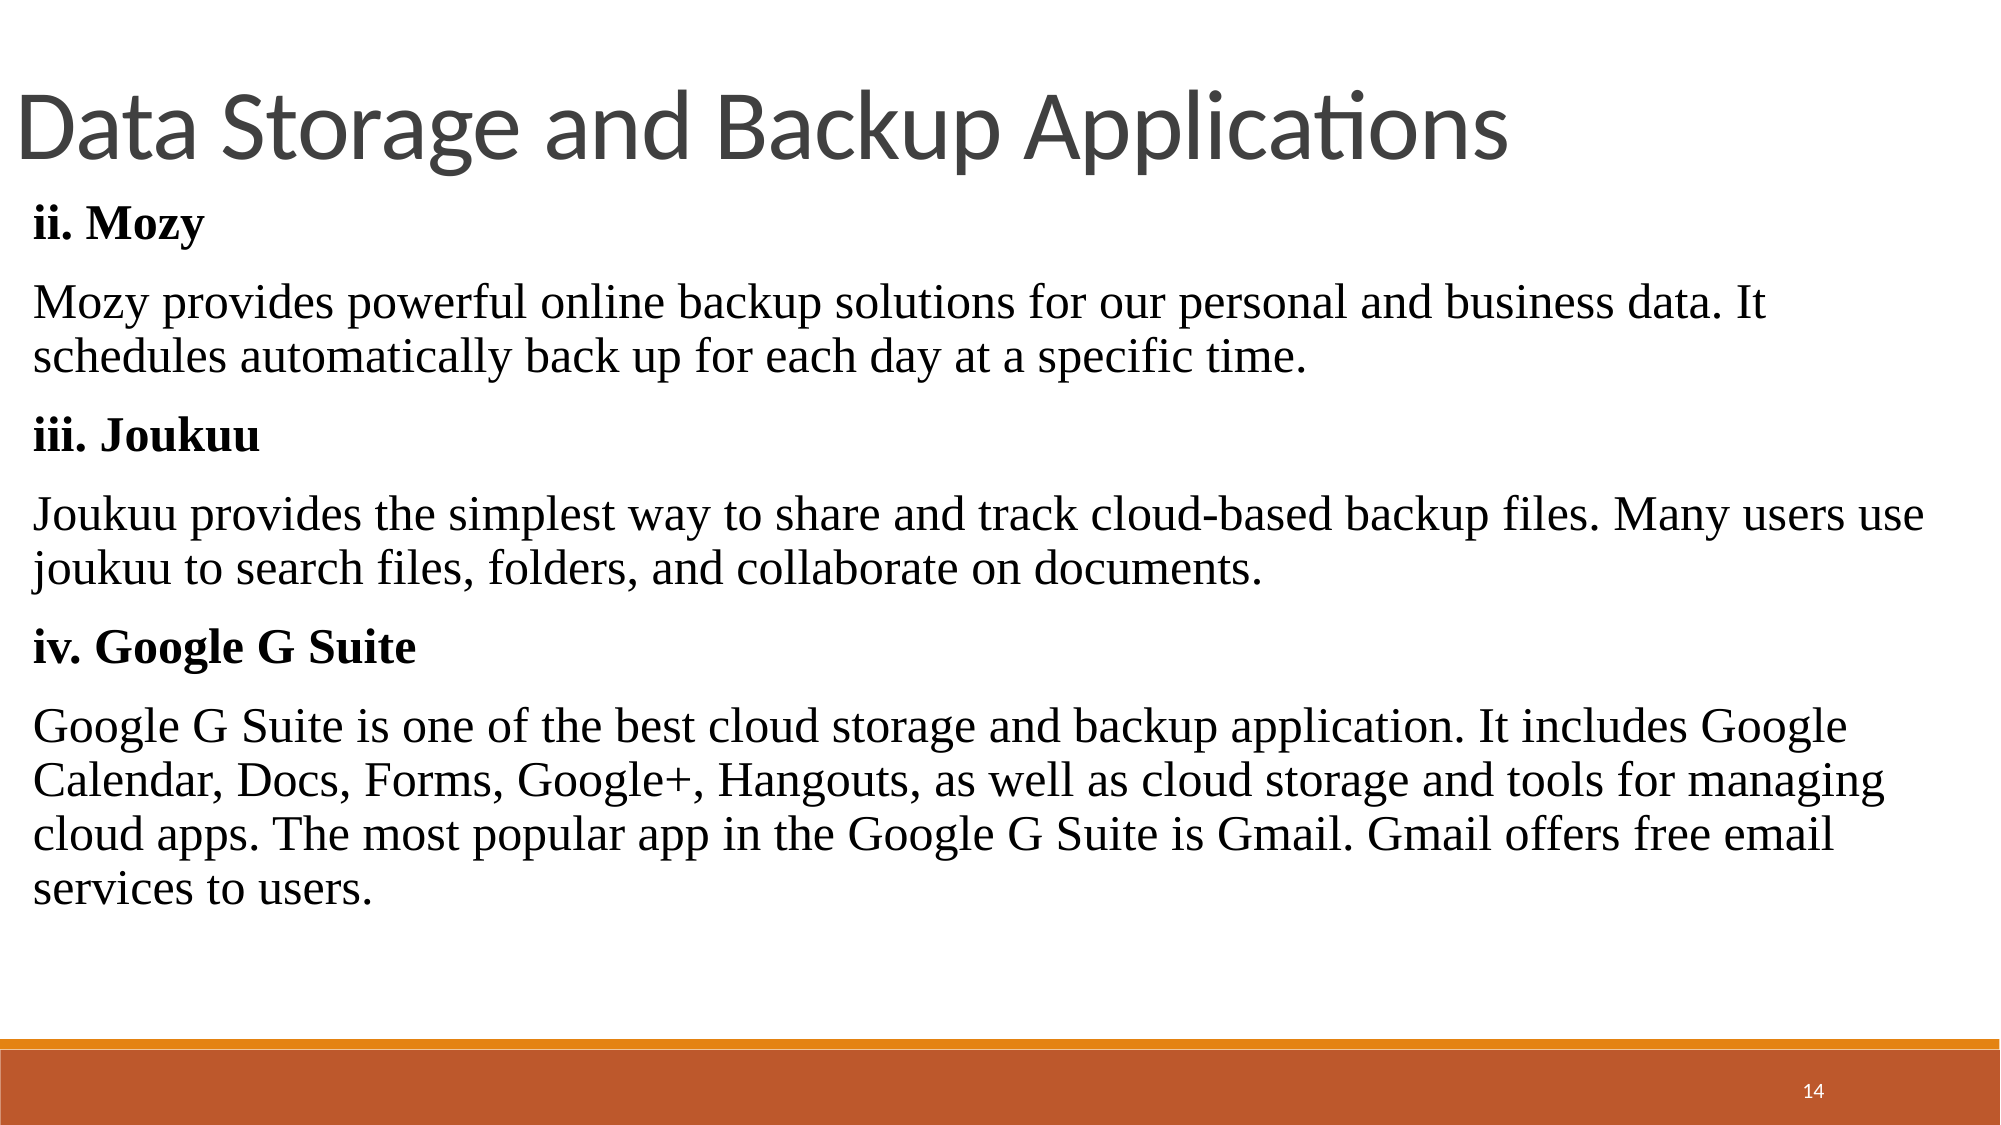

Data Storage and Backup Applications
ii. Mozy
Mozy provides powerful online backup solutions for our personal and business data. It schedules automatically back up for each day at a specific time.
iii. Joukuu
Joukuu provides the simplest way to share and track cloud-based backup files. Many users use joukuu to search files, folders, and collaborate on documents.
iv. Google G Suite
Google G Suite is one of the best cloud storage and backup application. It includes Google Calendar, Docs, Forms, Google+, Hangouts, as well as cloud storage and tools for managing cloud apps. The most popular app in the Google G Suite is Gmail. Gmail offers free email services to users.
14